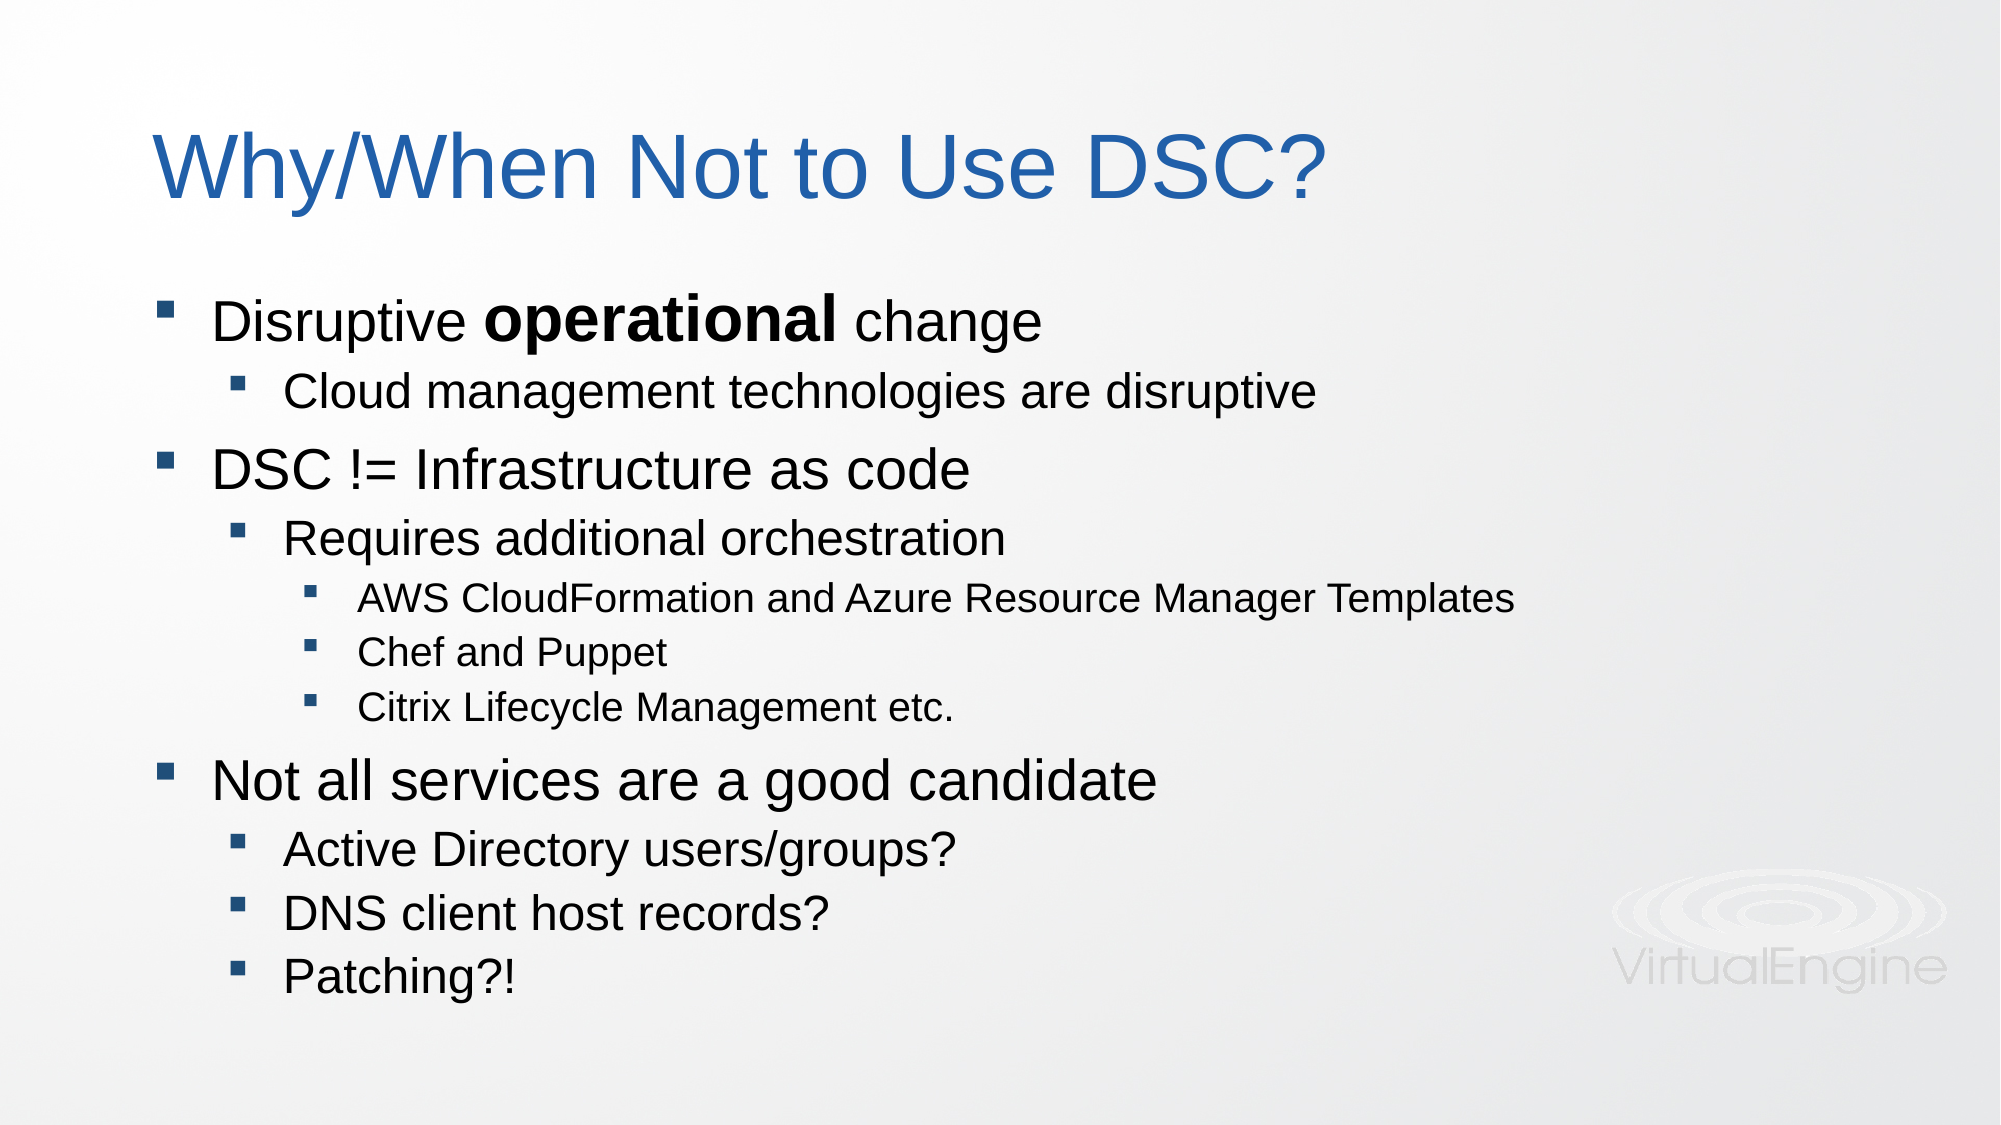

# Why/When Not to Use DSC?
Disruptive operational change
Cloud management technologies are disruptive
DSC != Infrastructure as code
Requires additional orchestration
AWS CloudFormation and Azure Resource Manager Templates
Chef and Puppet
Citrix Lifecycle Management etc.
Not all services are a good candidate
Active Directory users/groups?
DNS client host records?
Patching?!